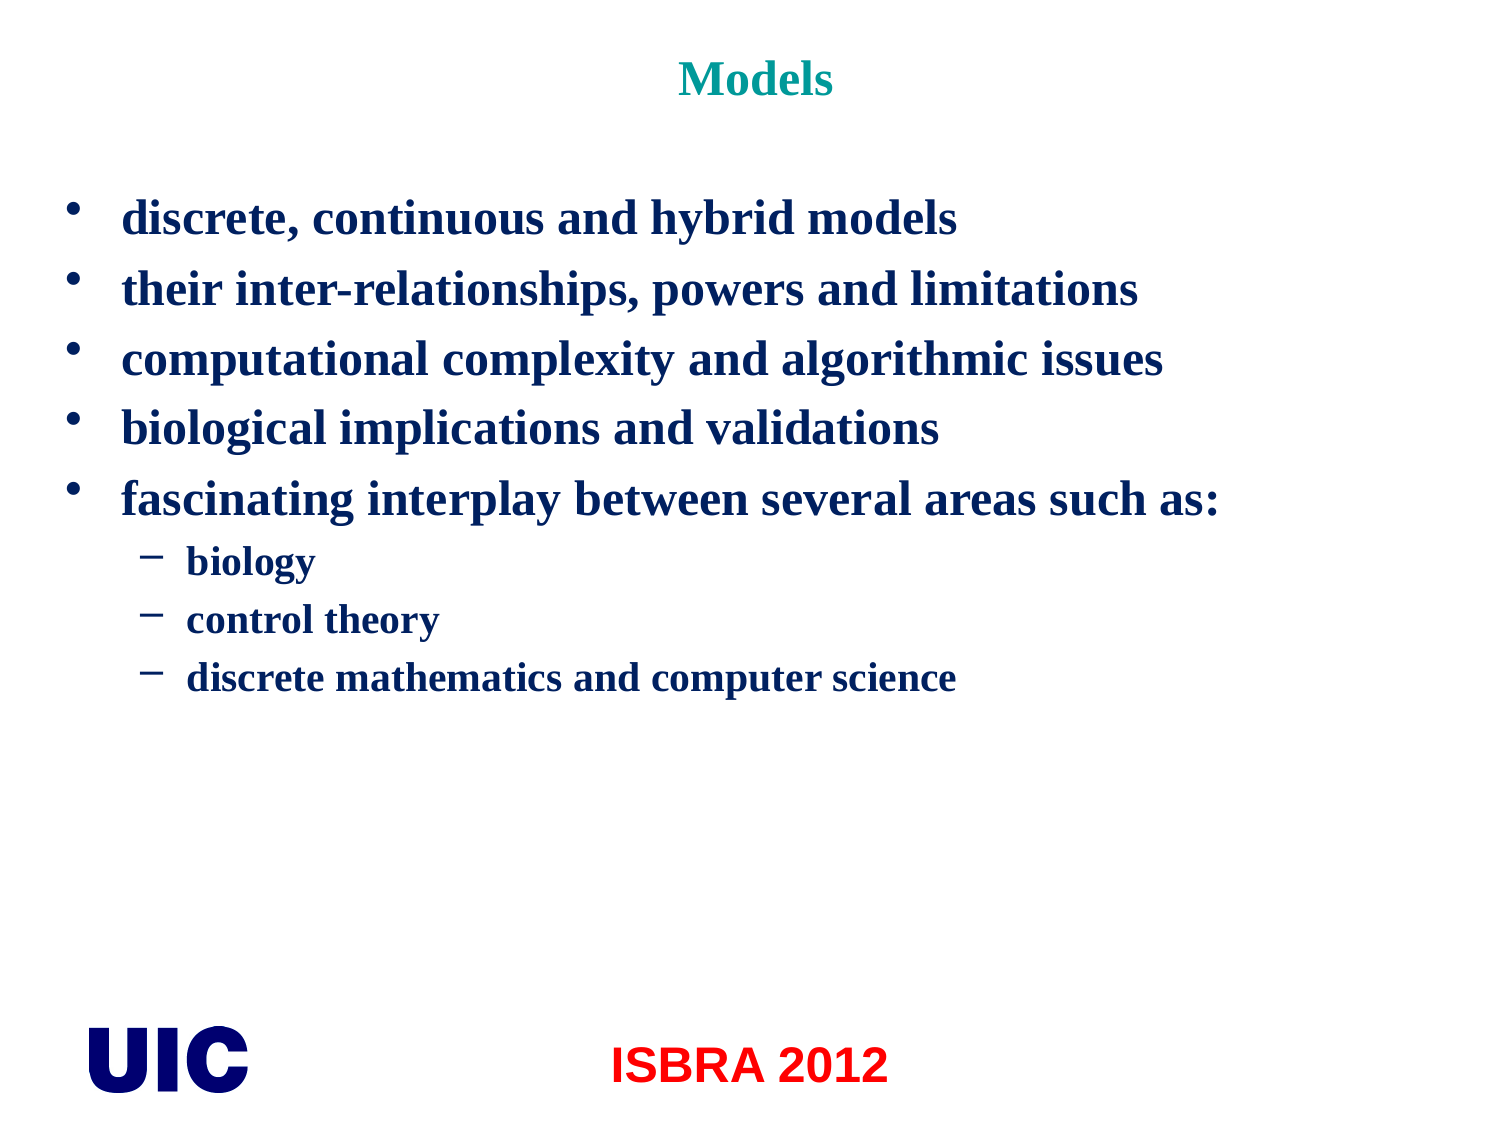

Models

discrete, continuous and hybrid models
their inter-relationships, powers and limitations
computational complexity and algorithmic issues
biological implications and validations
fascinating interplay between several areas such as:
biology
control theory
discrete mathematics and computer science
ISBRA 2012